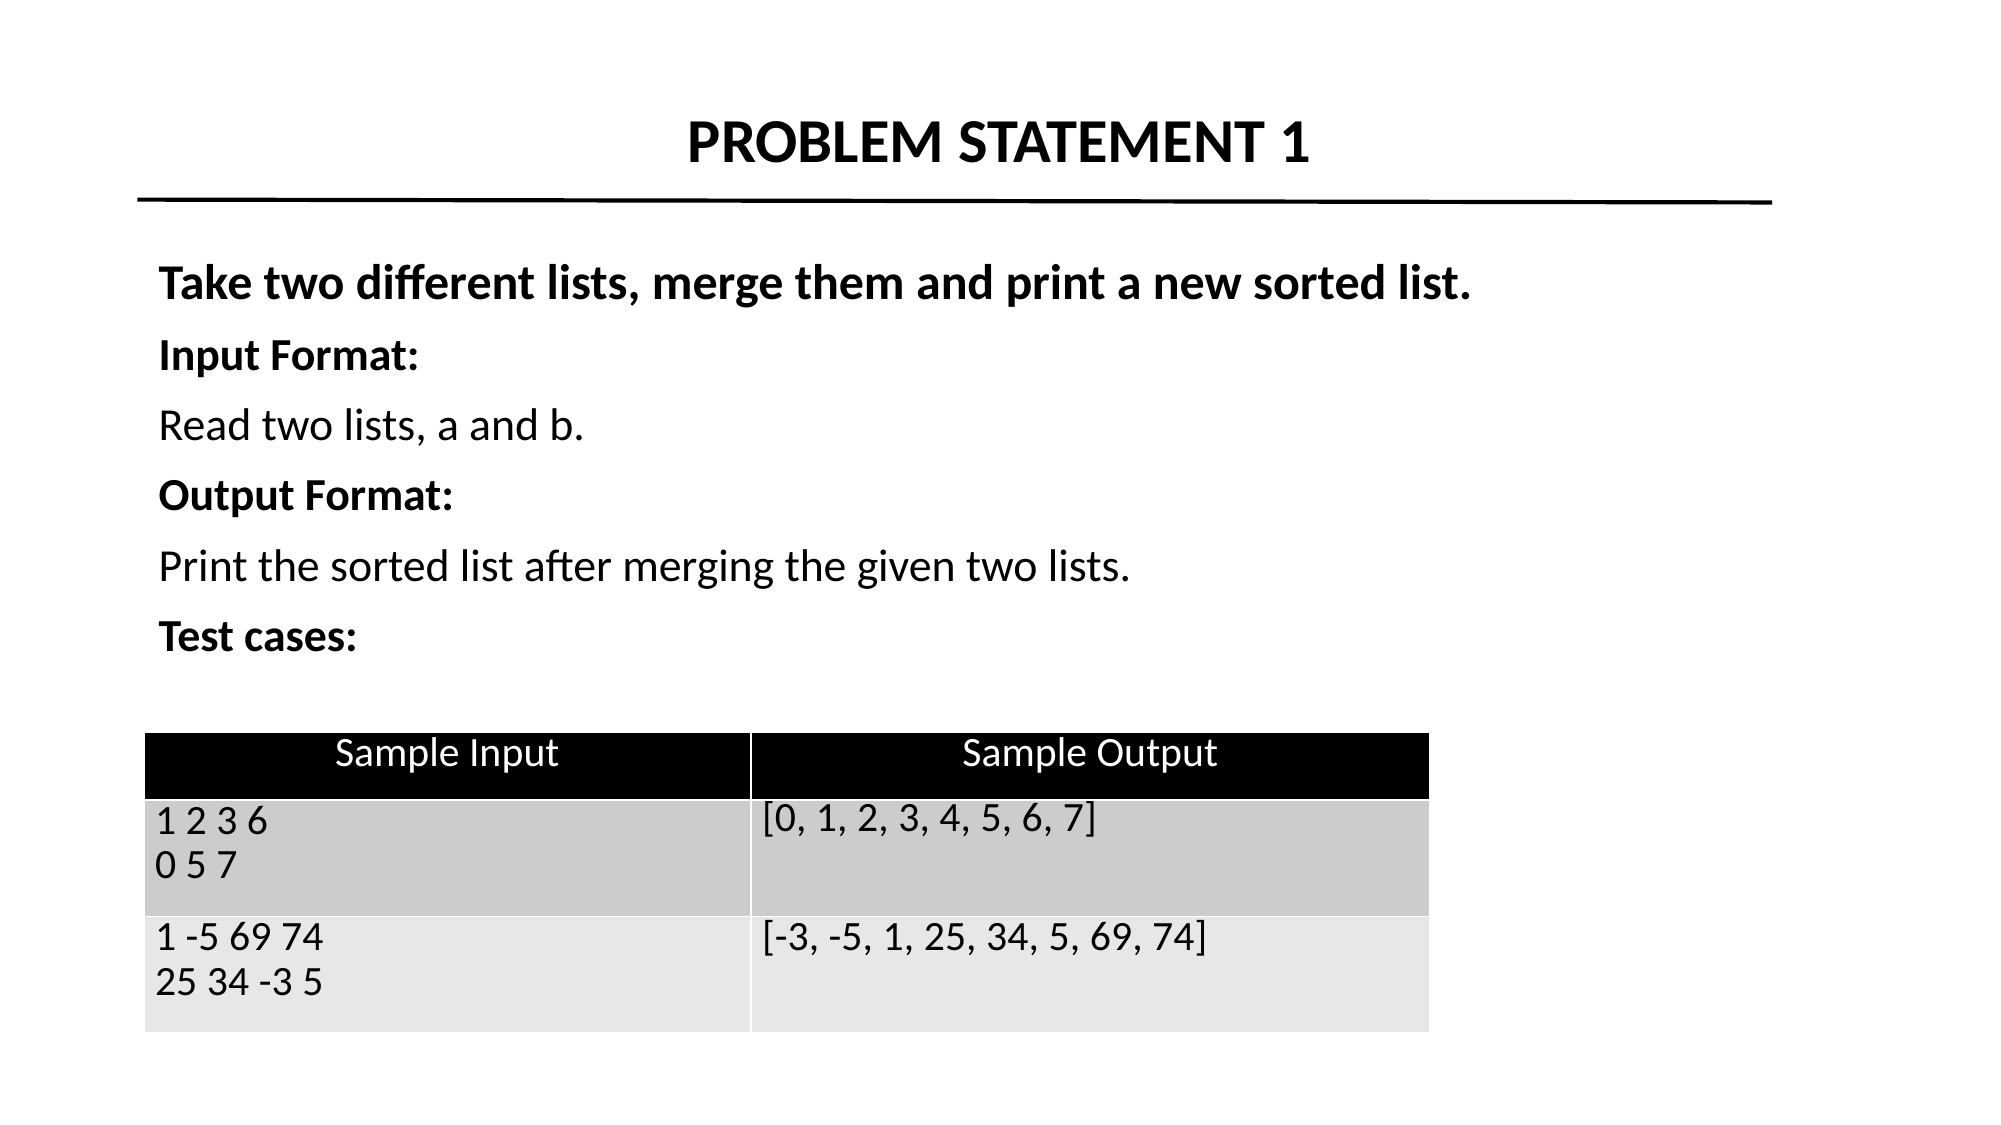

PROBLEM STATEMENT 1
Take two different lists, merge them and print a new sorted list.
Input Format:
Read two lists, a and b.
Output Format:
Print the sorted list after merging the given two lists.
Test cases:

| Sample Input | Sample Output |
| --- | --- |
| 1 2 3 6 0 5 7 | [0, 1, 2, 3, 4, 5, 6, 7] |
| 1 -5 69 74 25 34 -3 5 | [-3, -5, 1, 25, 34, 5, 69, 74] |